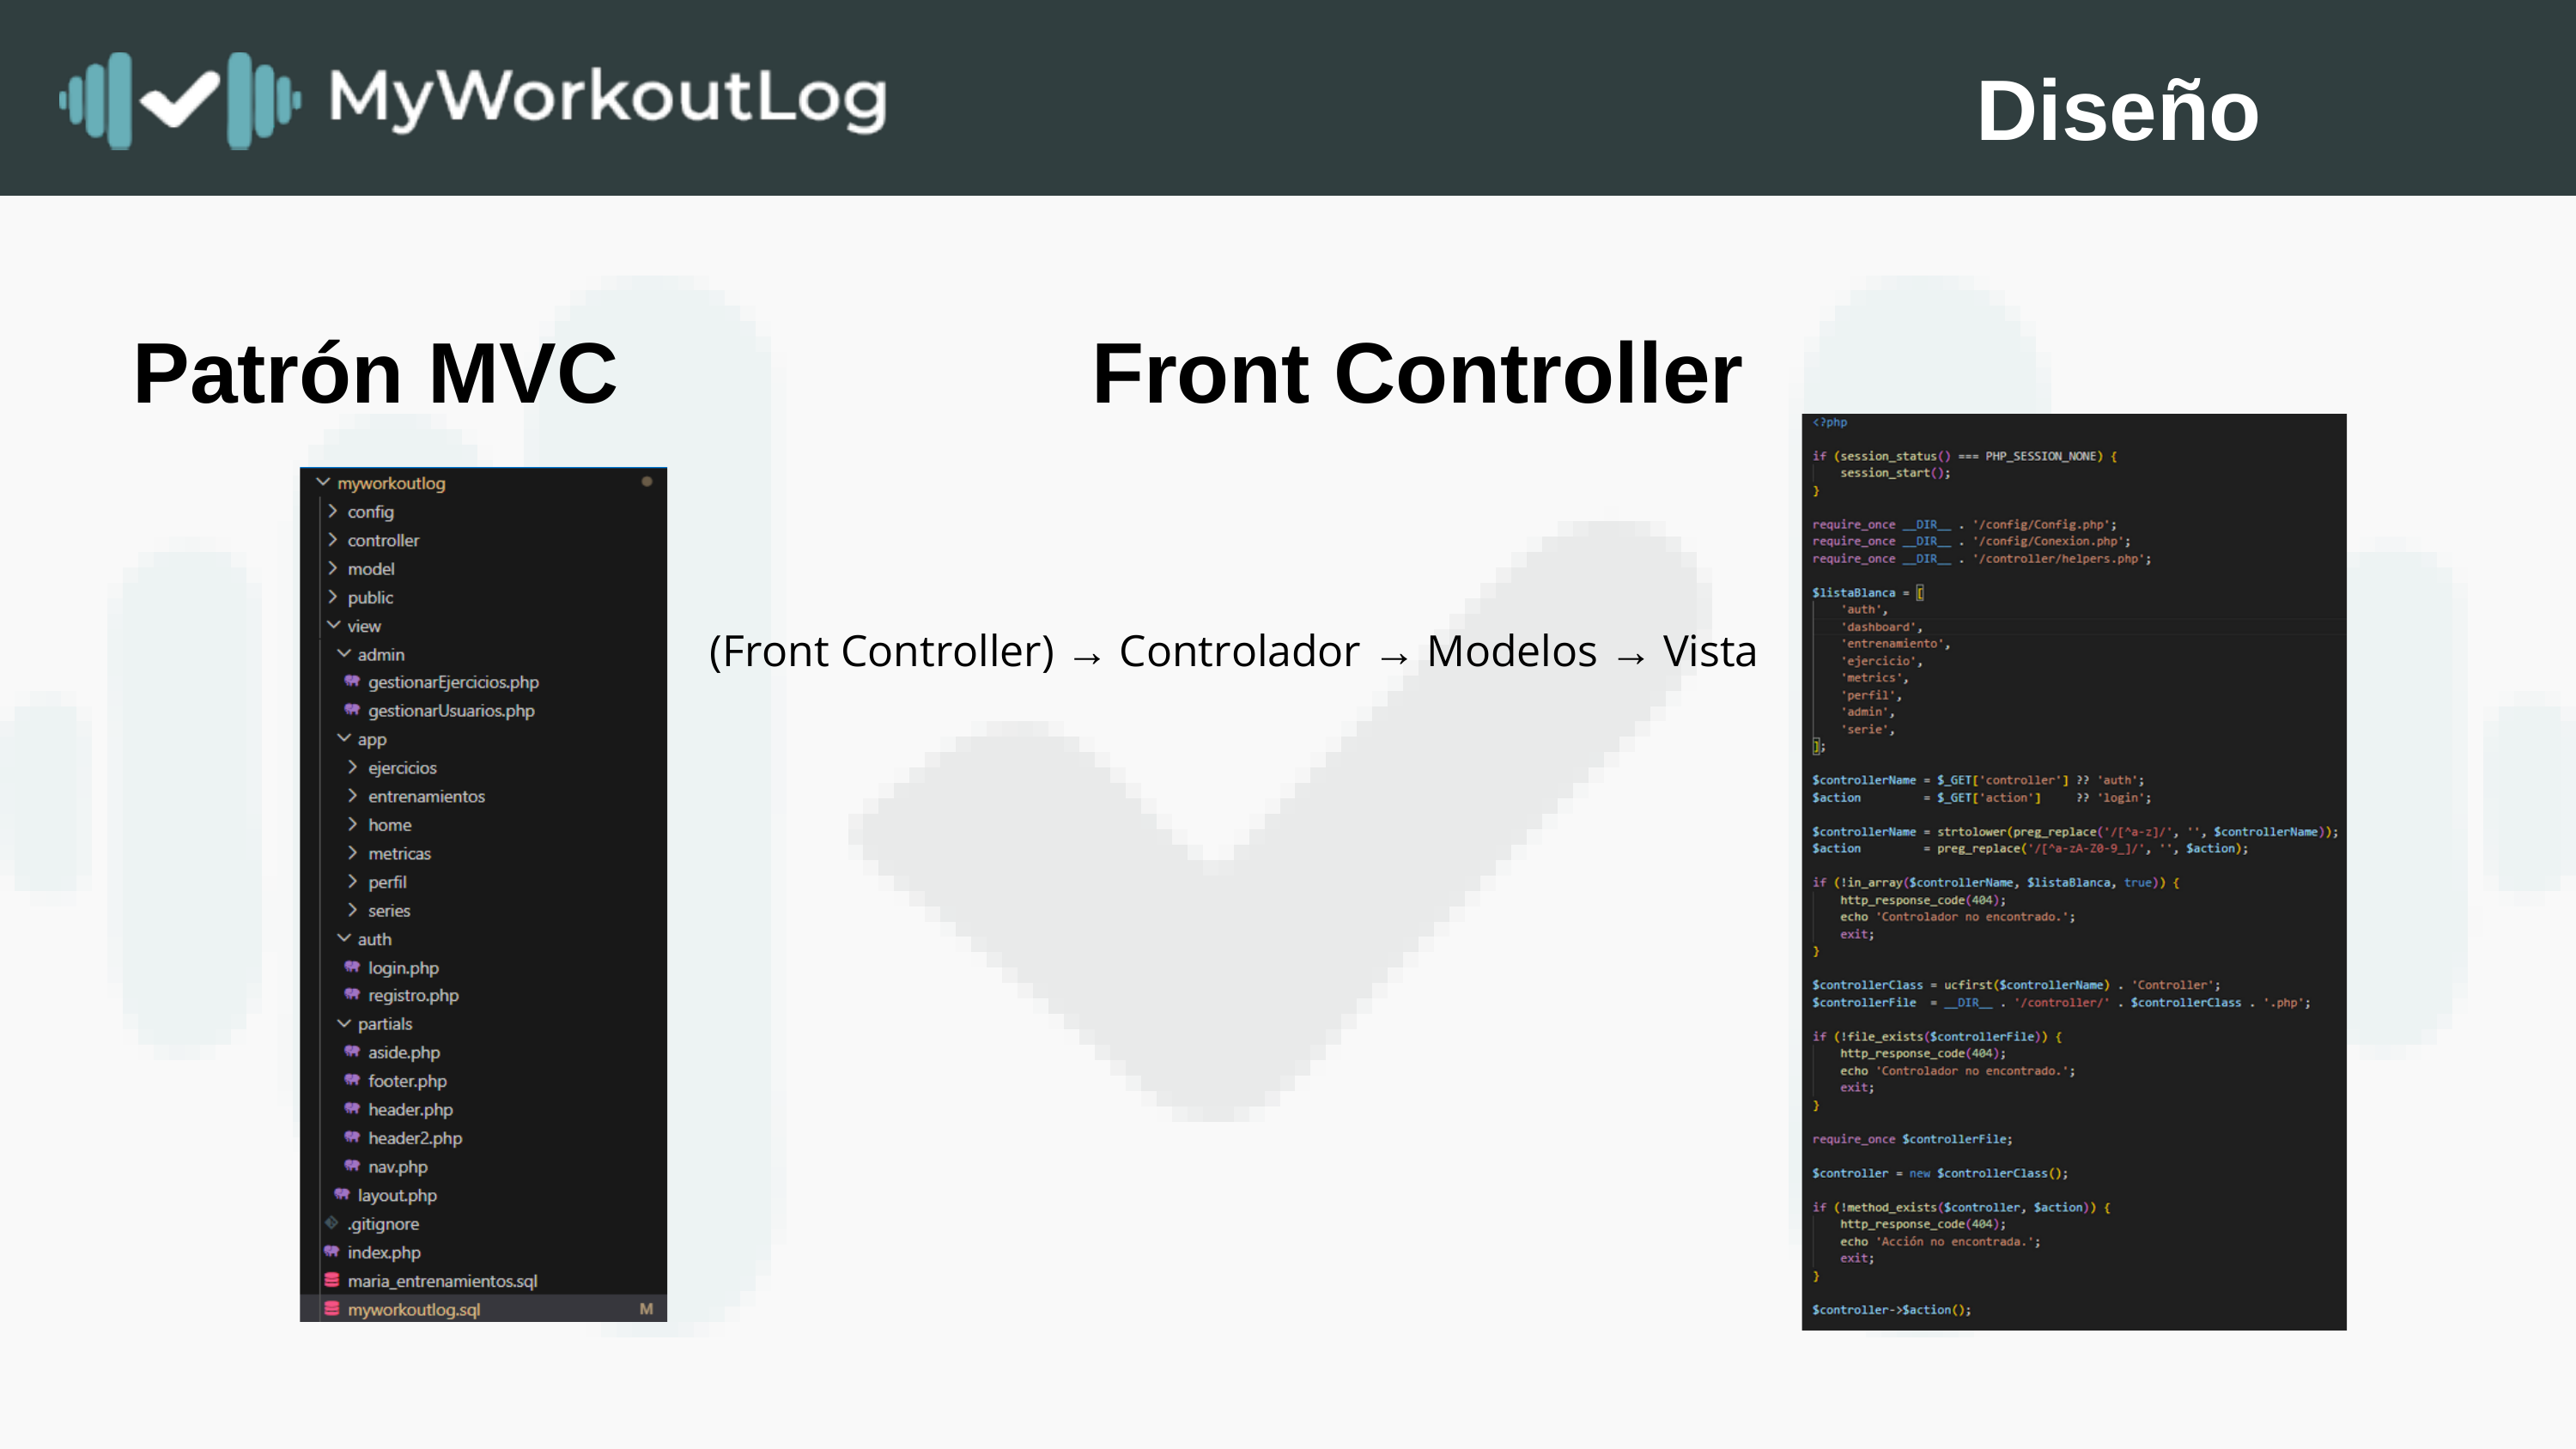

Diseño

Patrón MVC
Front Controller

(Front Controller) → Controlador → Modelos → Vista